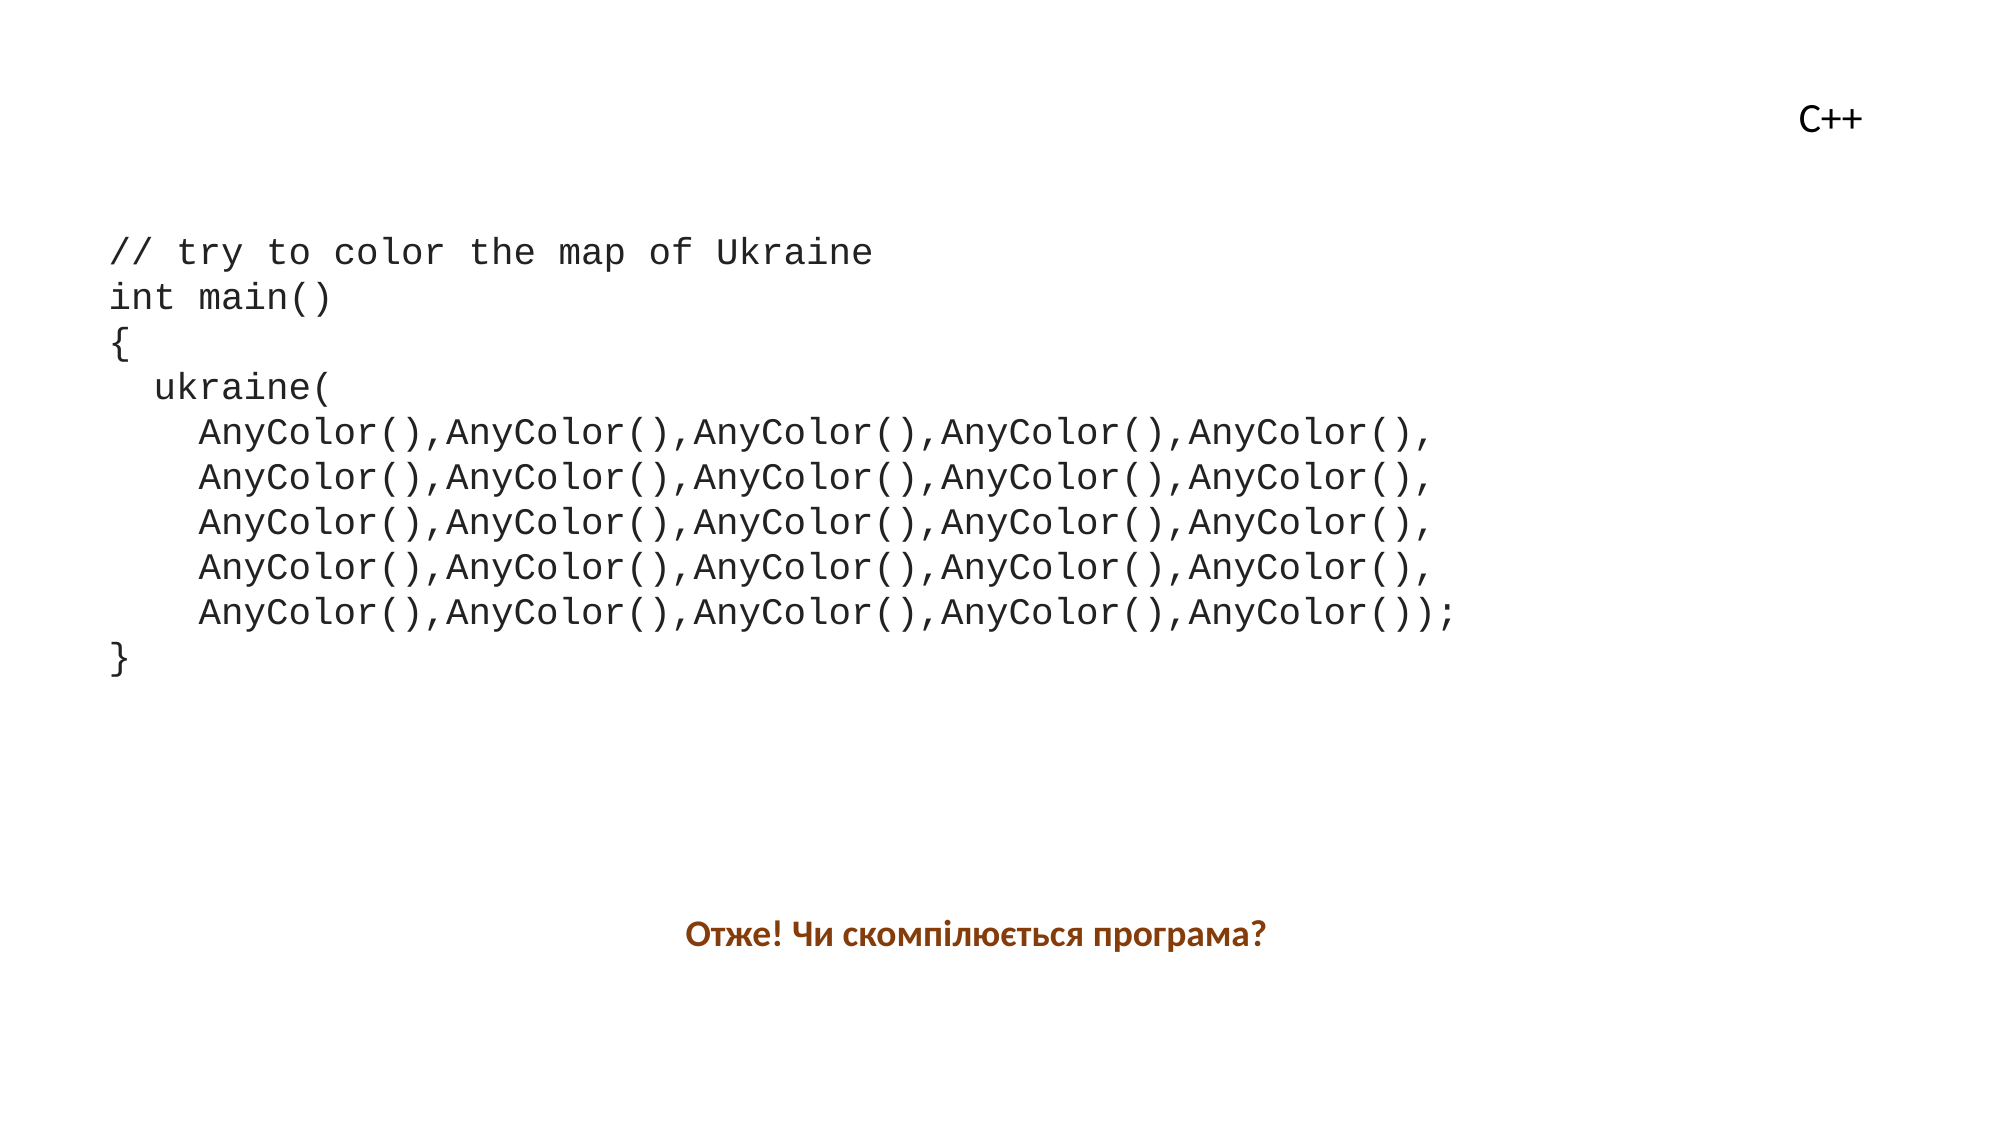

C++
// try to color the map of Ukraine
int main()
{
  ukraine(
    AnyColor(),AnyColor(),AnyColor(),AnyColor(),AnyColor(),
    AnyColor(),AnyColor(),AnyColor(),AnyColor(),AnyColor(),
    AnyColor(),AnyColor(),AnyColor(),AnyColor(),AnyColor(),
    AnyColor(),AnyColor(),AnyColor(),AnyColor(),AnyColor(),
    AnyColor(),AnyColor(),AnyColor(),AnyColor(),AnyColor());
}
Отже! Чи скомпілюється програма?